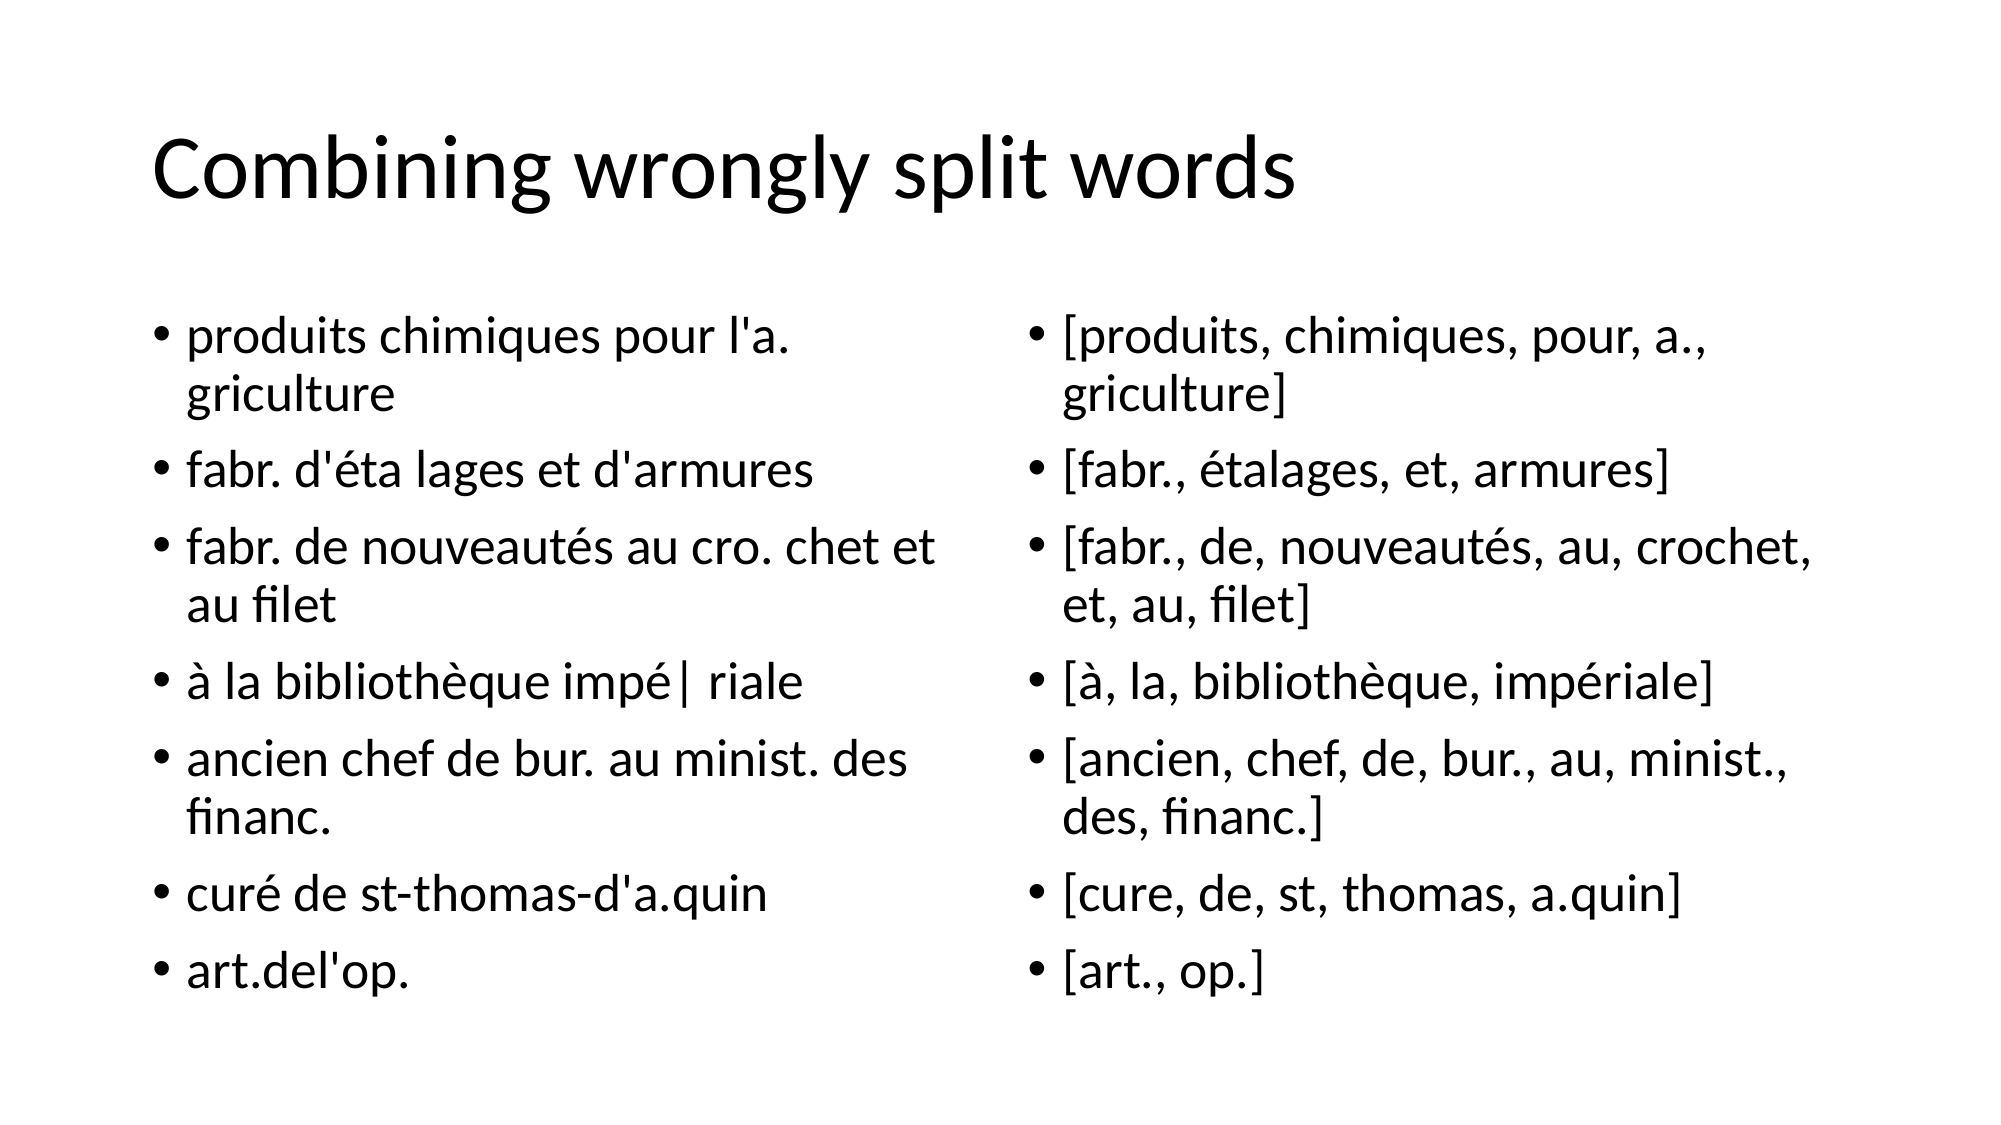

# Combining wrongly split words
produits chimiques pour l'a. griculture
fabr. d'éta lages et d'armures
fabr. de nouveautés au cro. chet et au filet
à la bibliothèque impé| riale
ancien chef de bur. au minist. des financ.
curé de st-thomas-d'a.quin
art.del'op.
[produits, chimiques, pour, a., griculture]
[fabr., étalages, et, armures]
[fabr., de, nouveautés, au, crochet, et, au, filet]
[à, la, bibliothèque, impériale]
[ancien, chef, de, bur., au, minist., des, financ.]
[cure, de, st, thomas, a.quin]
[art., op.]